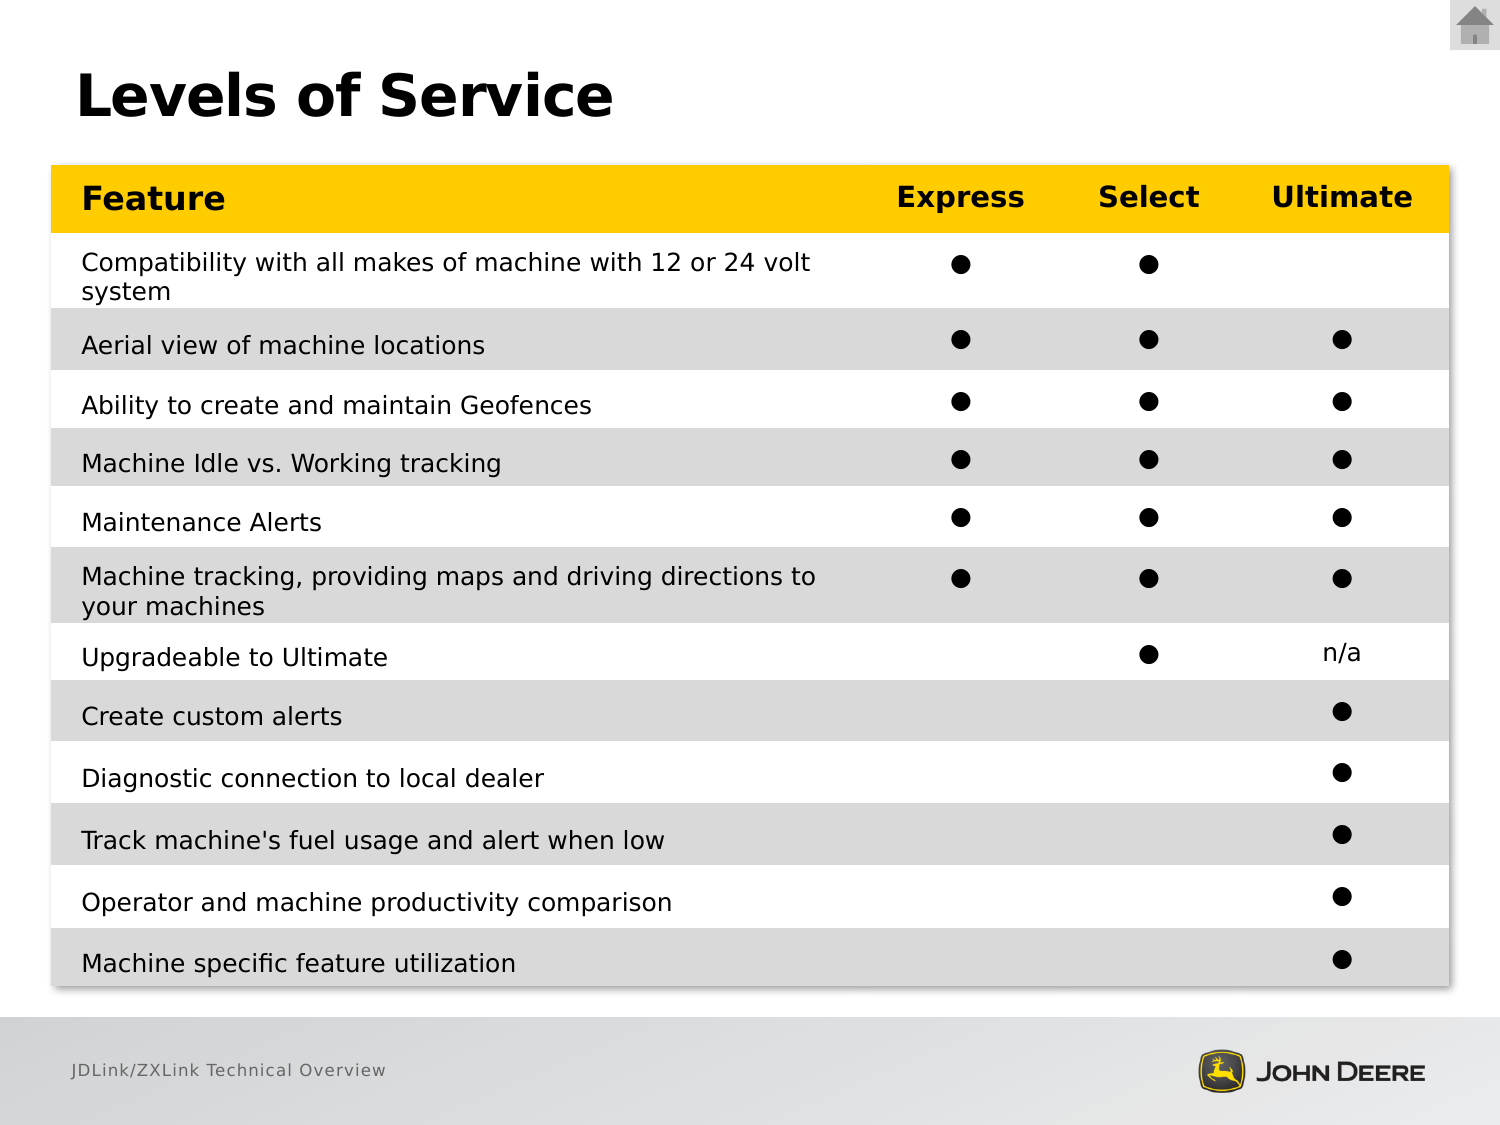

# Levels of Service
| Feature | Express | Select | Ultimate |
| --- | --- | --- | --- |
| Compatibility with all makes of machine with 12 or 24 volt system | ● | ● |  |
| Aerial view of machine locations | ● | ● | ● |
| Ability to create and maintain Geofences | ● | ● | ● |
| Machine Idle vs. Working tracking | ● | ● | ● |
| Maintenance Alerts | ● | ● | ● |
| Machine tracking, providing maps and driving directions to your machines | ● | ● | ● |
| Upgradeable to Ultimate |  | ● | n/a |
| Create custom alerts |  |  | ● |
| Diagnostic connection to local dealer |  |  | ● |
| Track machine's fuel usage and alert when low |  |  | ● |
| Operator and machine productivity comparison |  |  | ● |
| Machine specific feature utilization |  |  | ● |